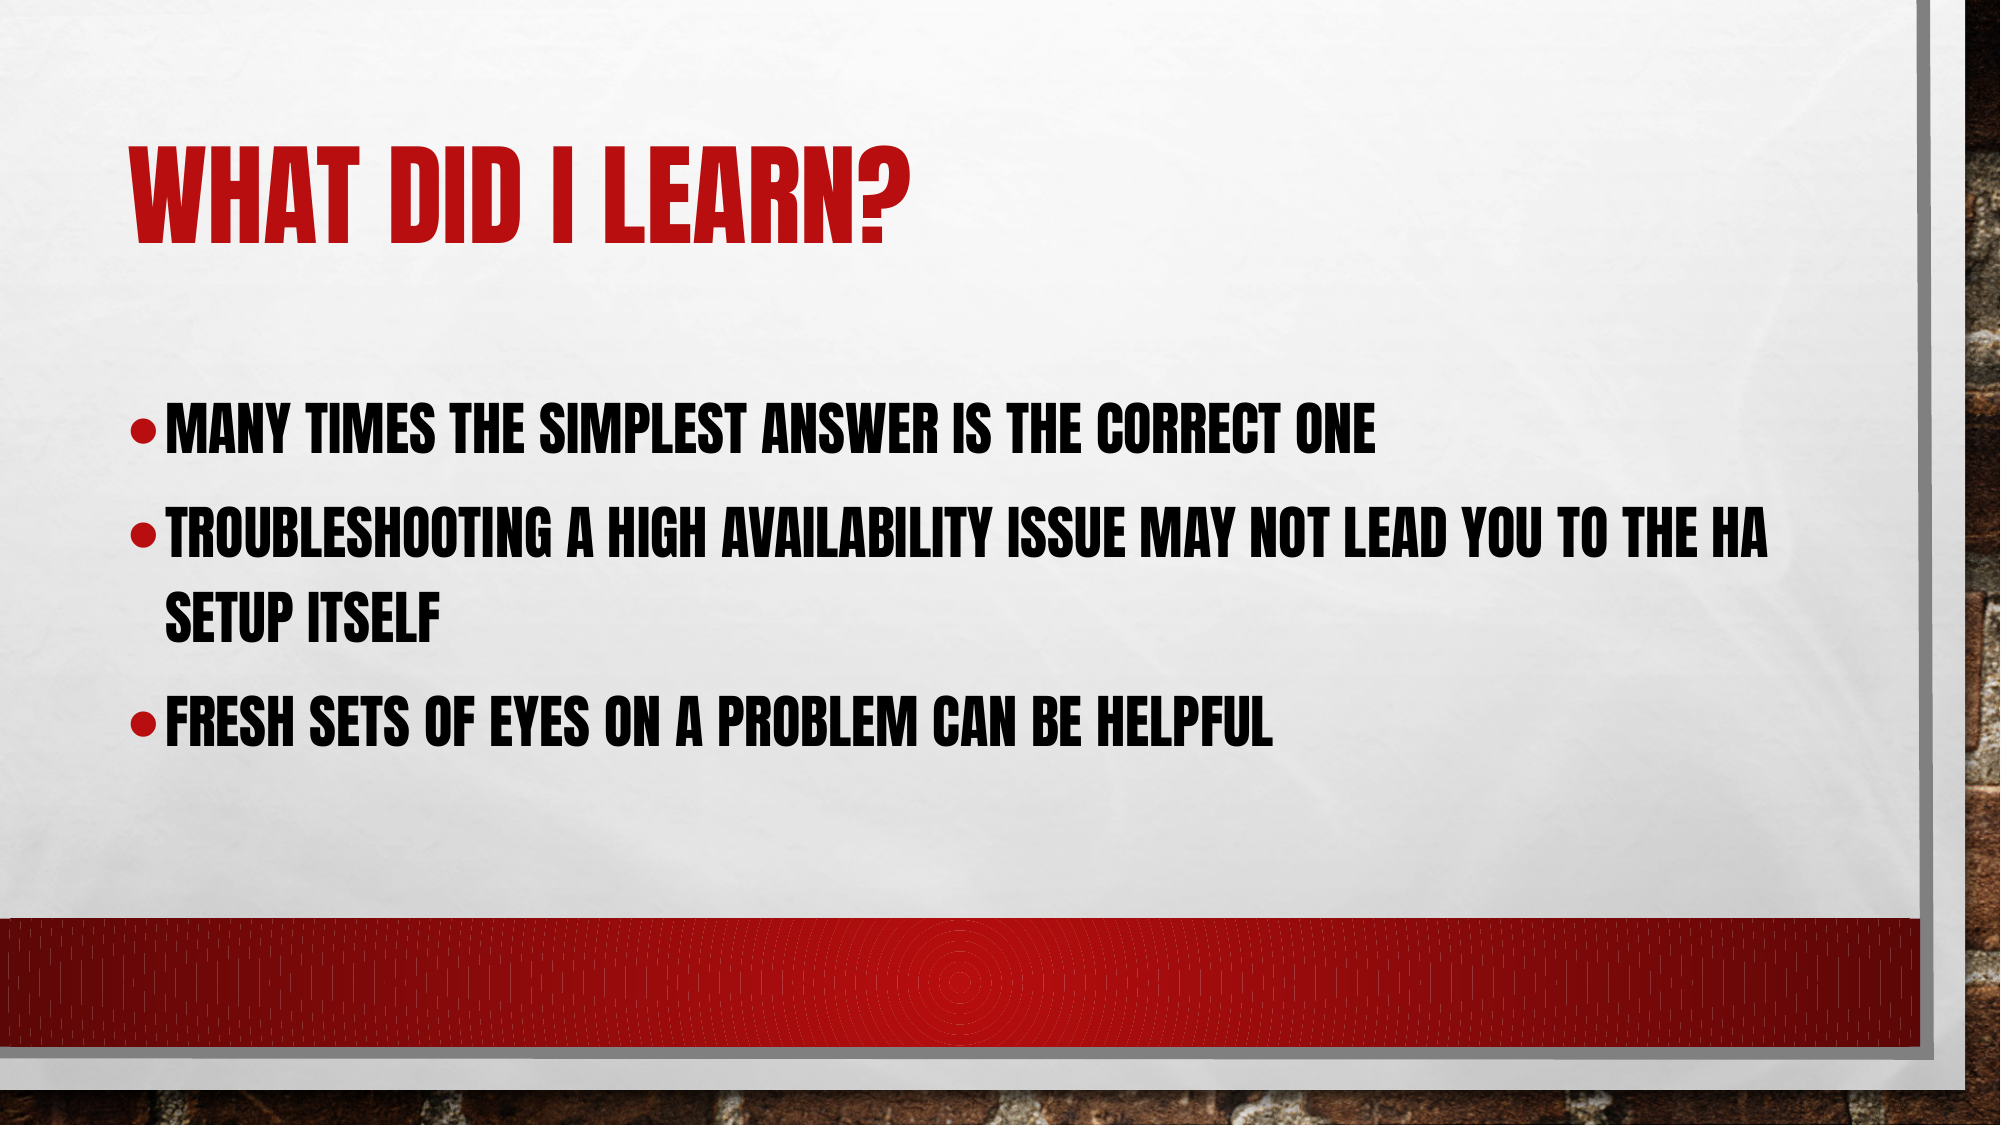

# What did I learn?
Many times the simplest answer is the correct one
Troubleshooting a high availability issue may not lead you to the ha setup itself
Fresh sets of eyes on a problem can be helpful